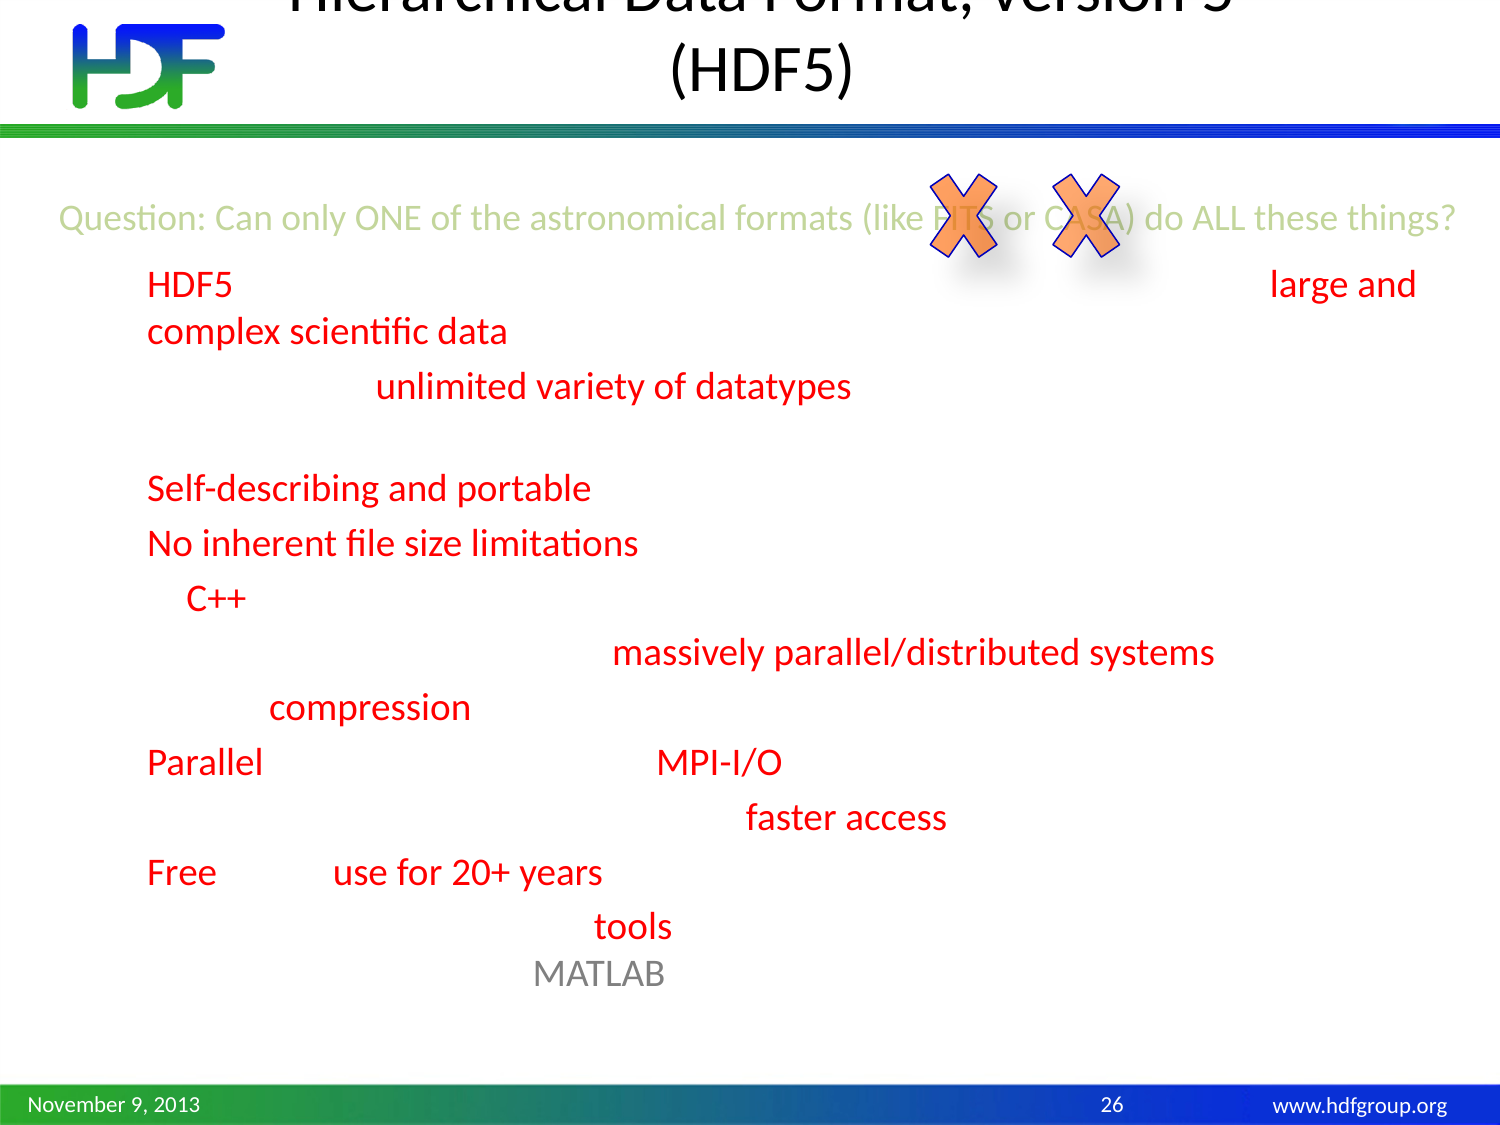

# Why LOFAR chose (yet) another data format: Hierarchical Data Format, version 5 (HDF5)

Question: Can only ONE of the astronomical formats (like FITS or CASA) do ALL these things?
HDF5 is a data model, library, and file format for storing and managing large and complex scientific data (images, N-D arrays, tables, metadata).
It supports an unlimited variety of datatypes, and is designed for flexible and efficient I/O and for high volume and complex data.
Self-describing and portable to a diversity of computational environments
No inherent file size limitations; no header Attributes/keys character length limits
C, C++, Java, Fortran 90 interfaces
Can be run on single node or massively parallel/distributed systems (~600 cores)
Built-in compression (GNU zlib, but can be replaced with others)
Parallel reading and writing (via MPI-I/O)
Partial I/O: “Chunked” (tiled) data for faster access
Free and in use for 20+ years by NASA and other projects
Inspection and visualization tools exist (HDFView + command line tools, Visit + pluggin, PyTables, h5py, MATLAB)
November 9, 2013
26